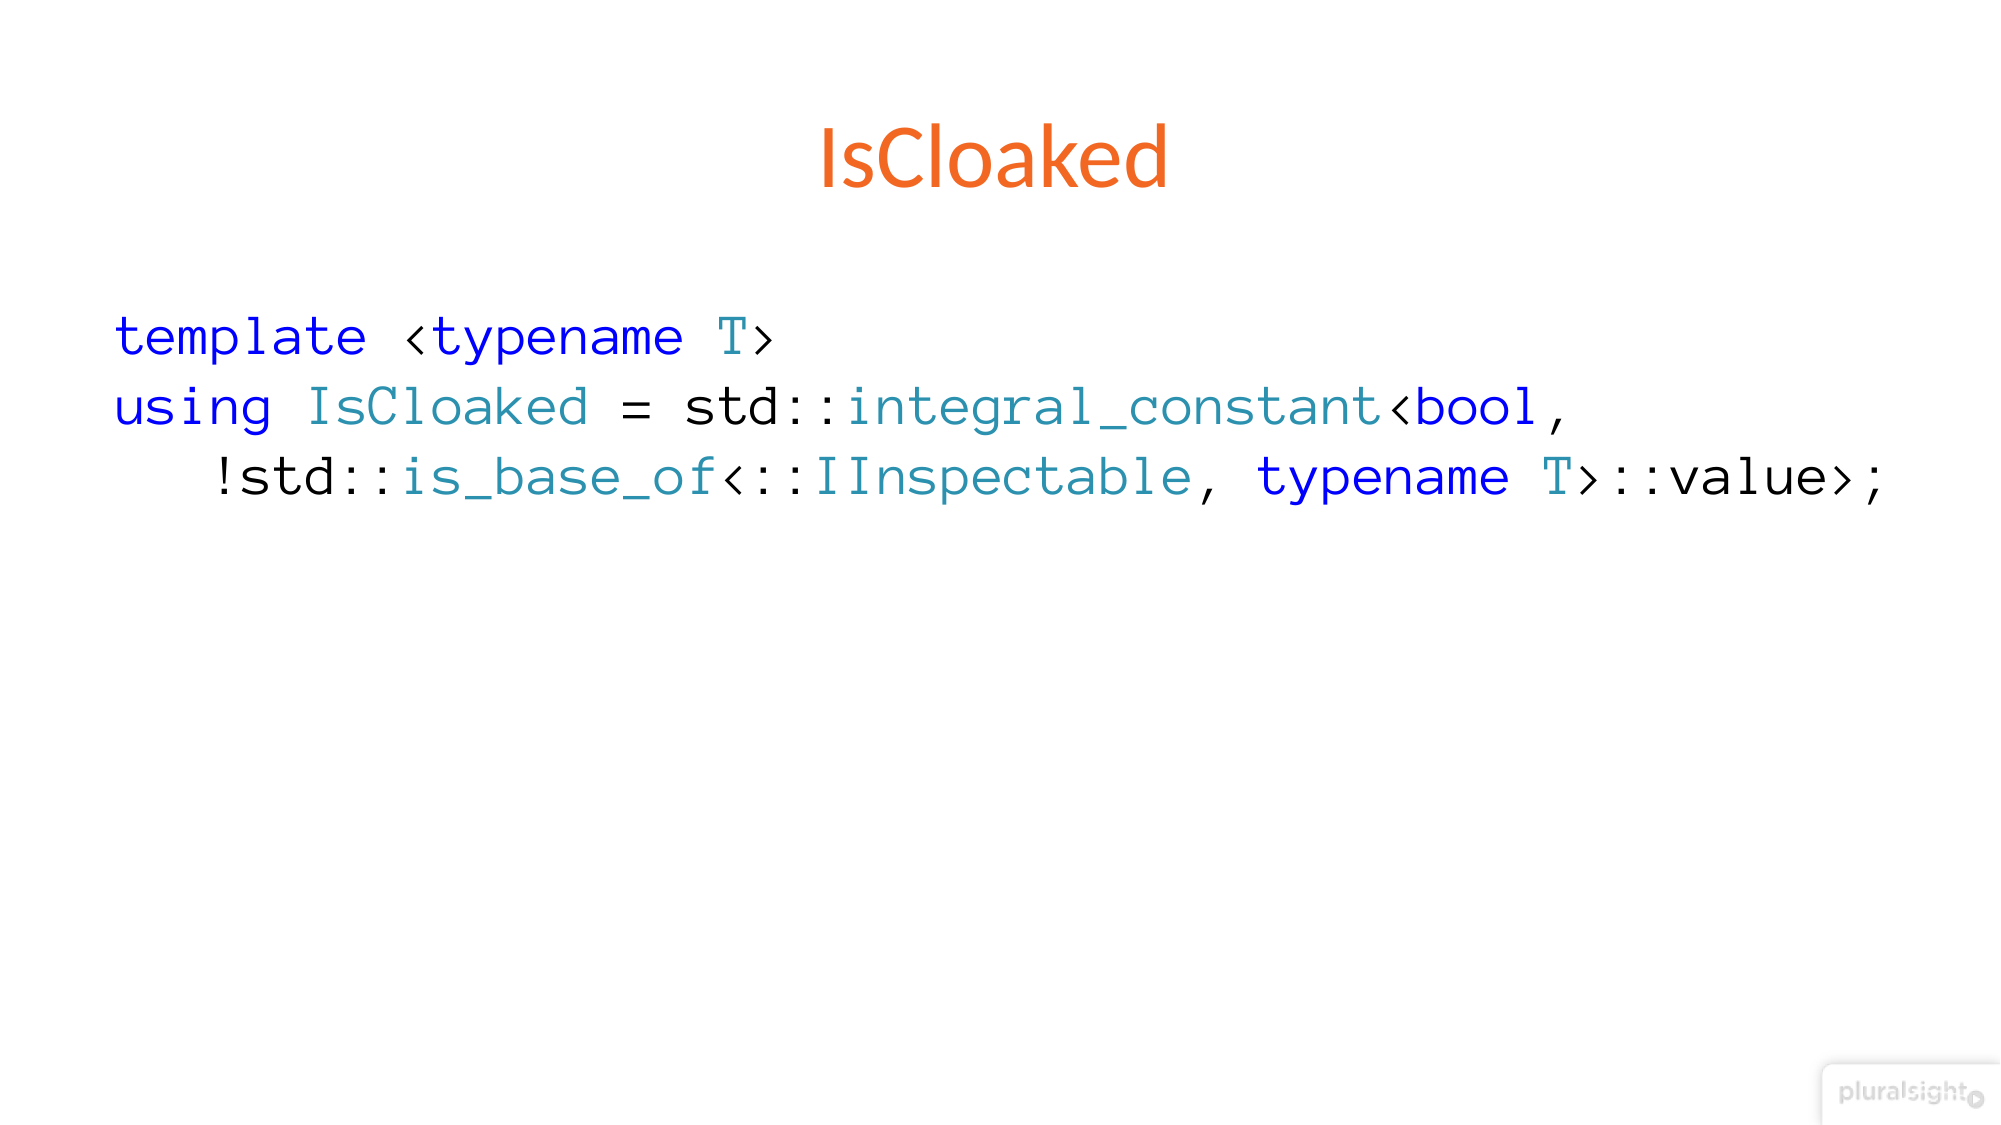

# IsCloaked
template <typename T>
using IsCloaked = std::integral_constant<bool,
   !std::is_base_of<::IInspectable, typename T>::value>;